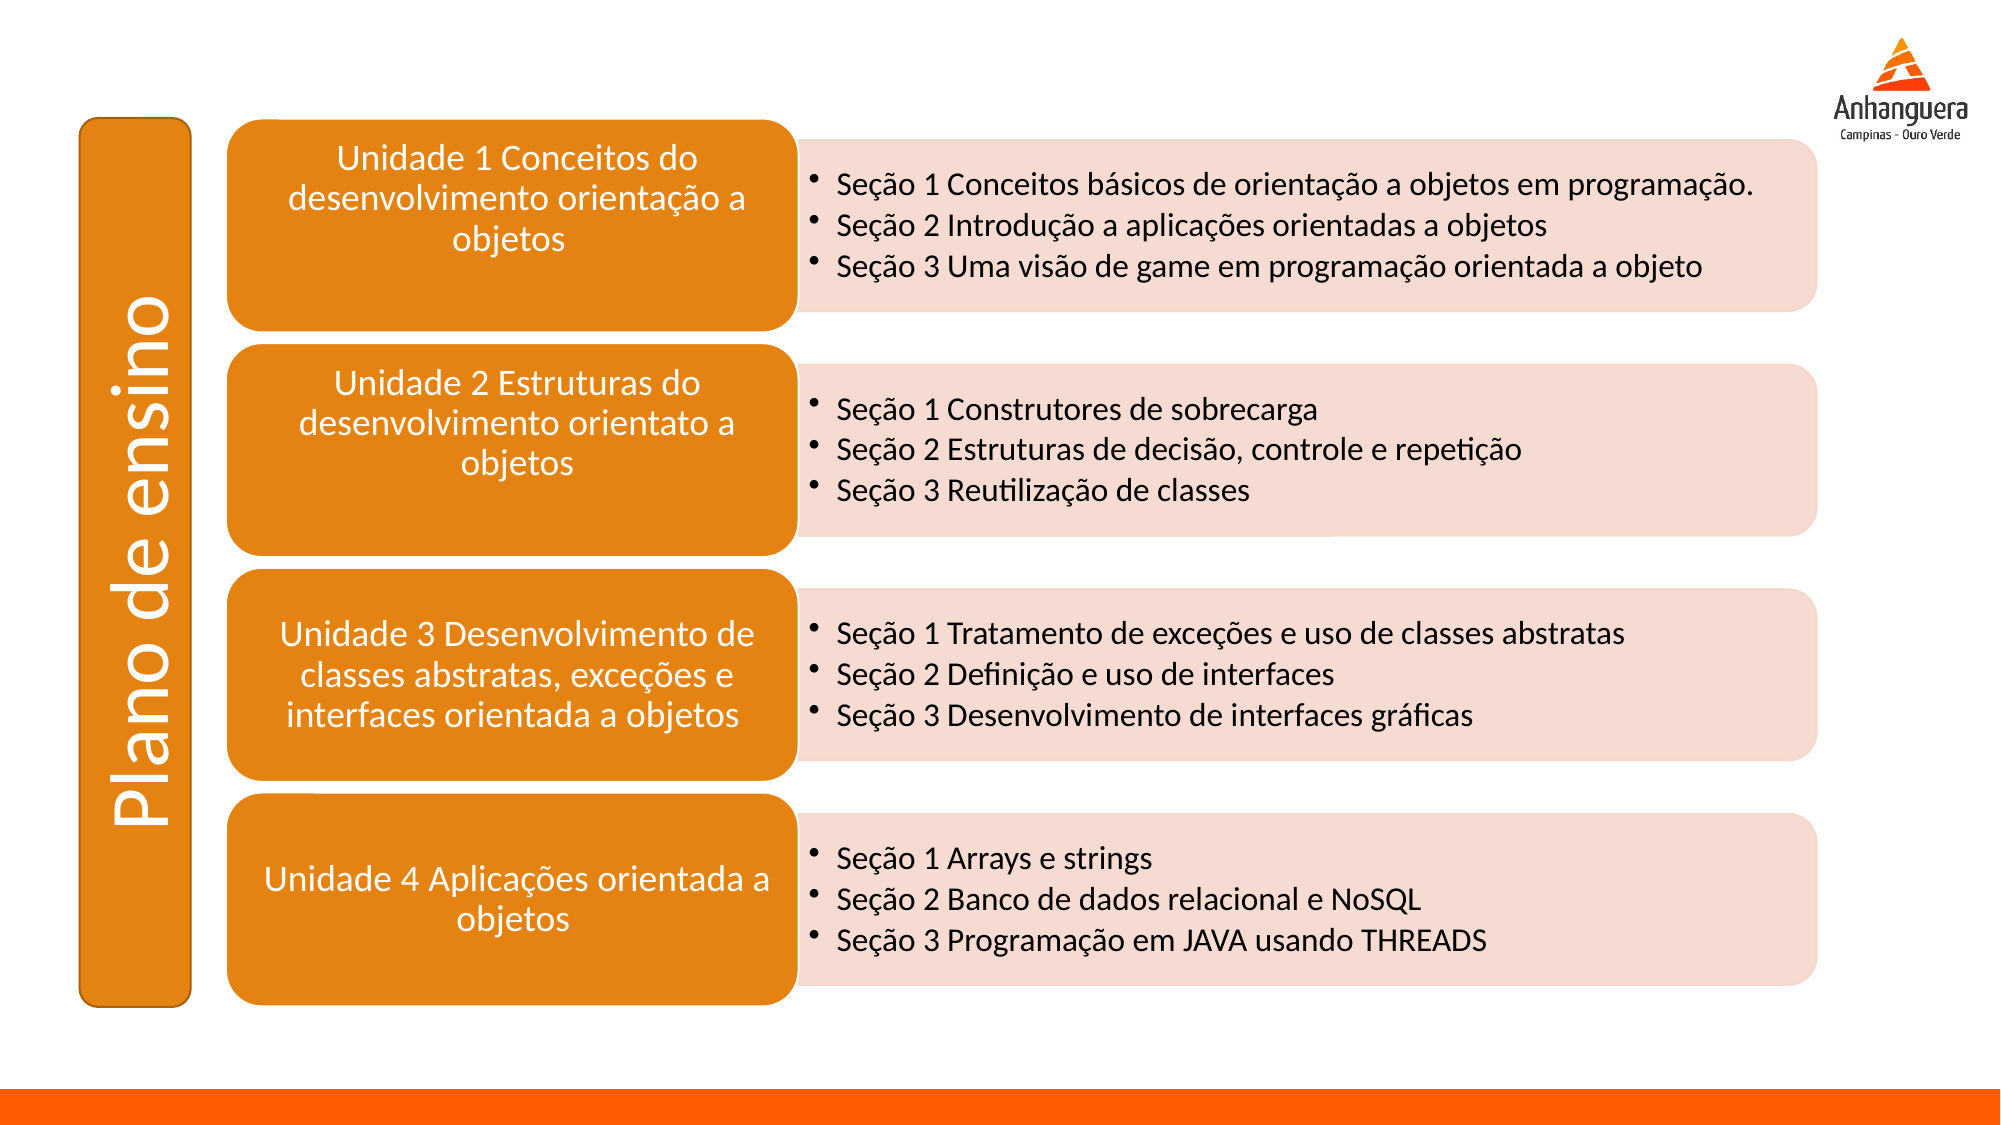

Seção 1 Conceitos básicos de orientação a objetos em programação.
Seção 2 Introdução a aplicações orientadas a objetos
Seção 3 Uma visão de game em programação orientada a objeto
Unidade 1 Conceitos do desenvolvimento orientação a objetos

Seção 1 Construtores de sobrecarga
Seção 2 Estruturas de decisão, controle e repetição
Seção 3 Reutilização de classes
Unidade 2 Estruturas do desenvolvimento orientato a objetos

Seção 1 Tratamento de exceções e uso de classes abstratas
Seção 2 Definição e uso de interfaces
Seção 3 Desenvolvimento de interfaces gráficas
Unidade 3 Desenvolvimento de classes abstratas, exceções e interfaces orientada a objetos
Seção 1 Arrays e strings
Seção 2 Banco de dados relacional e NoSQL
Seção 3 Programação em JAVA usando THREADS
Unidade 4 Aplicações orientada a objetos
Plano de ensino